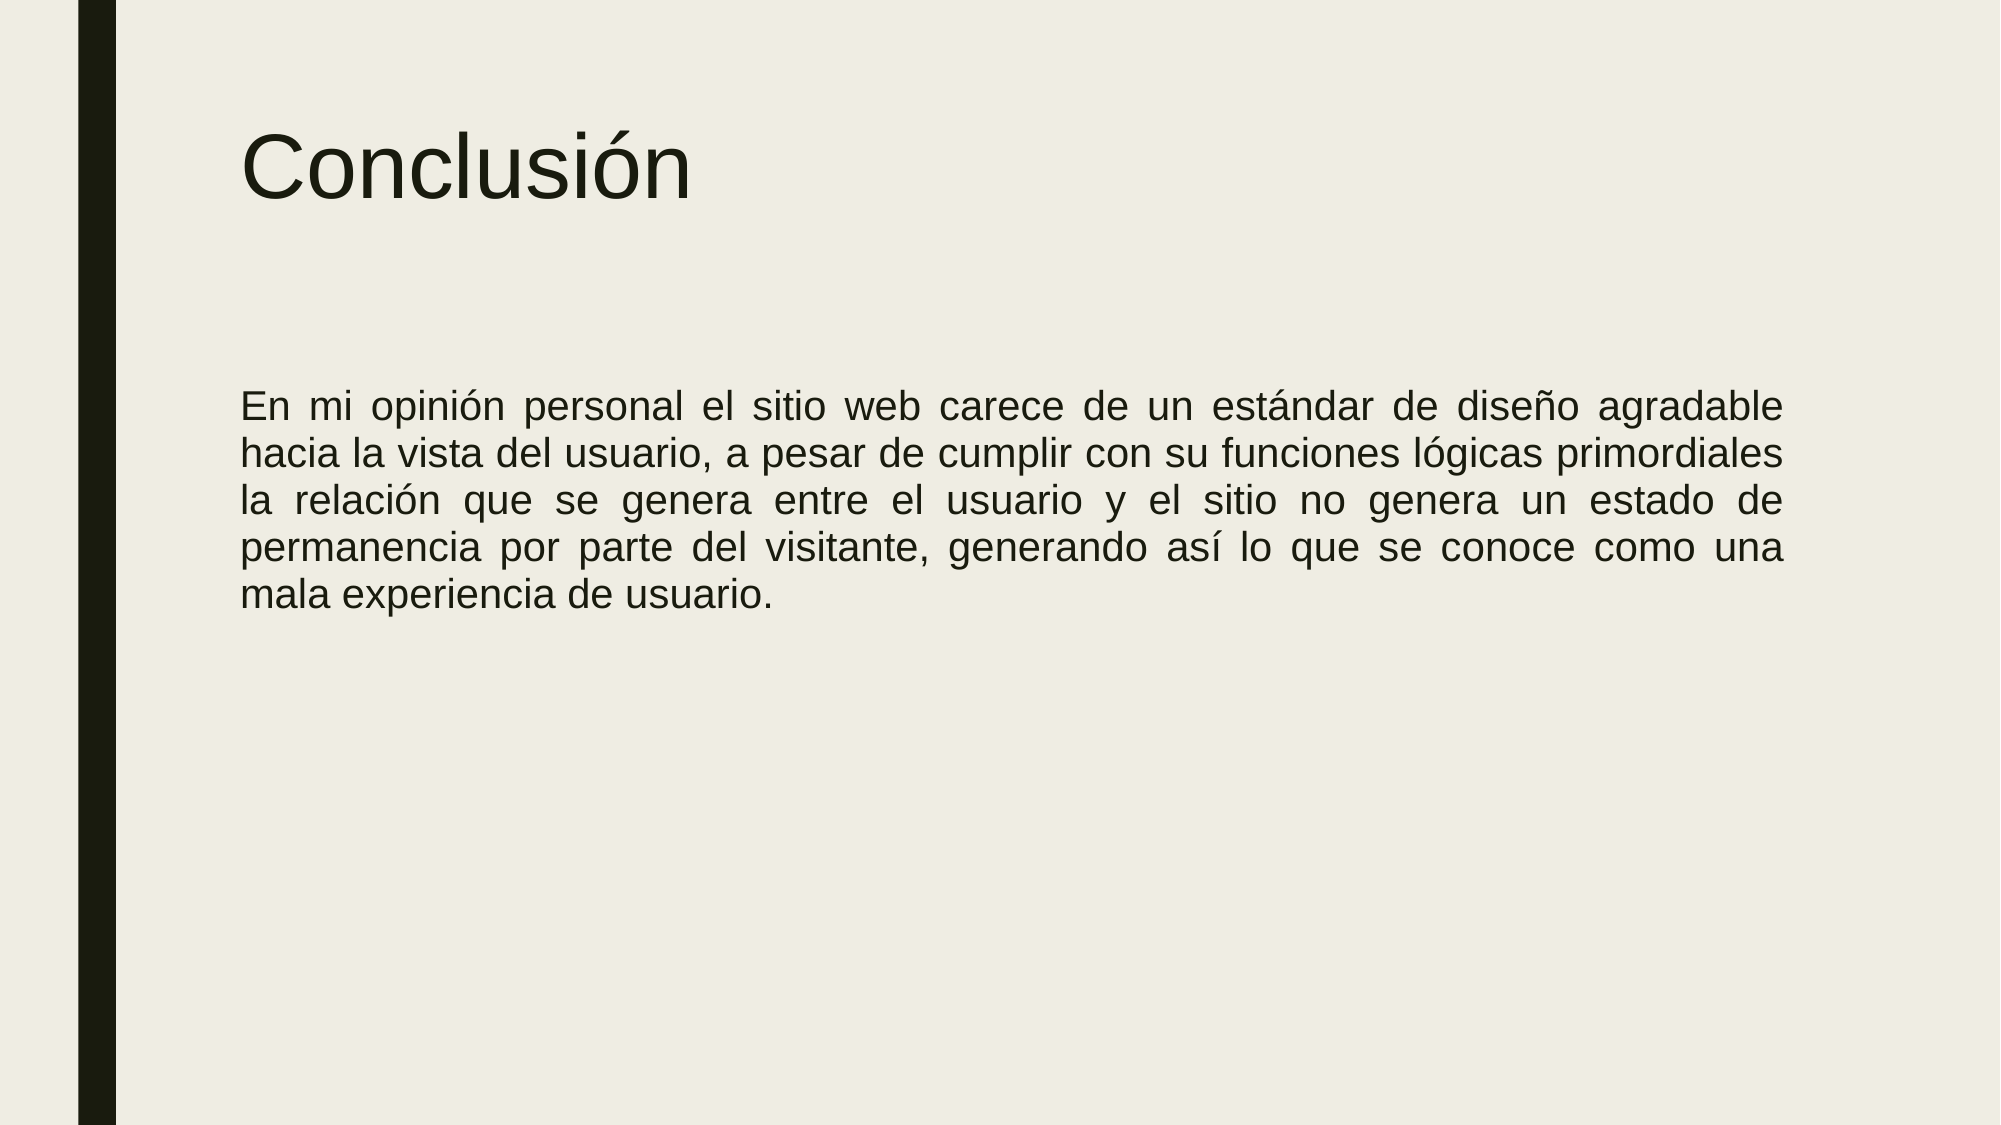

# Conclusión
En mi opinión personal el sitio web carece de un estándar de diseño agradable hacia la vista del usuario, a pesar de cumplir con su funciones lógicas primordiales la relación que se genera entre el usuario y el sitio no genera un estado de permanencia por parte del visitante, generando así lo que se conoce como una mala experiencia de usuario.